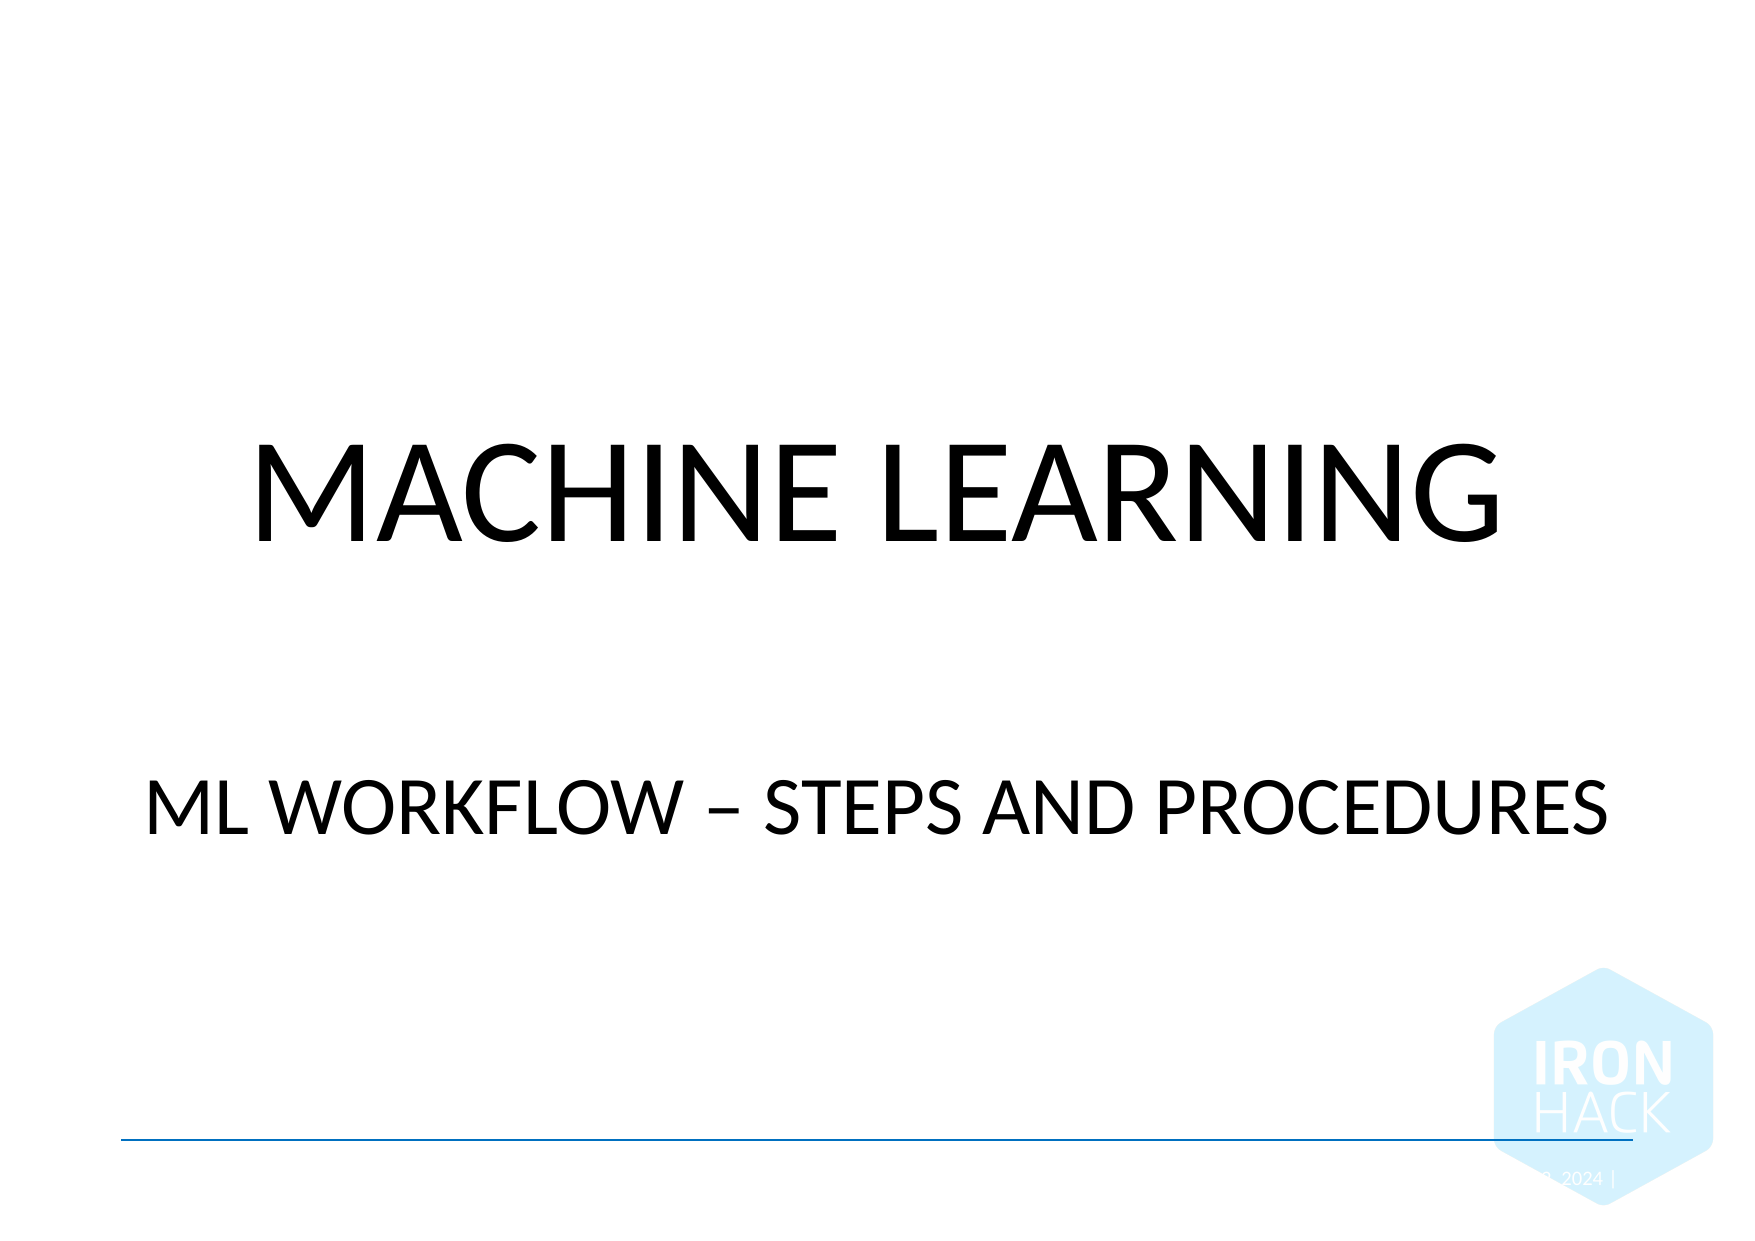

Machine Learning

ML Workflow – Steps and procedures
May 22, 2024 |
1